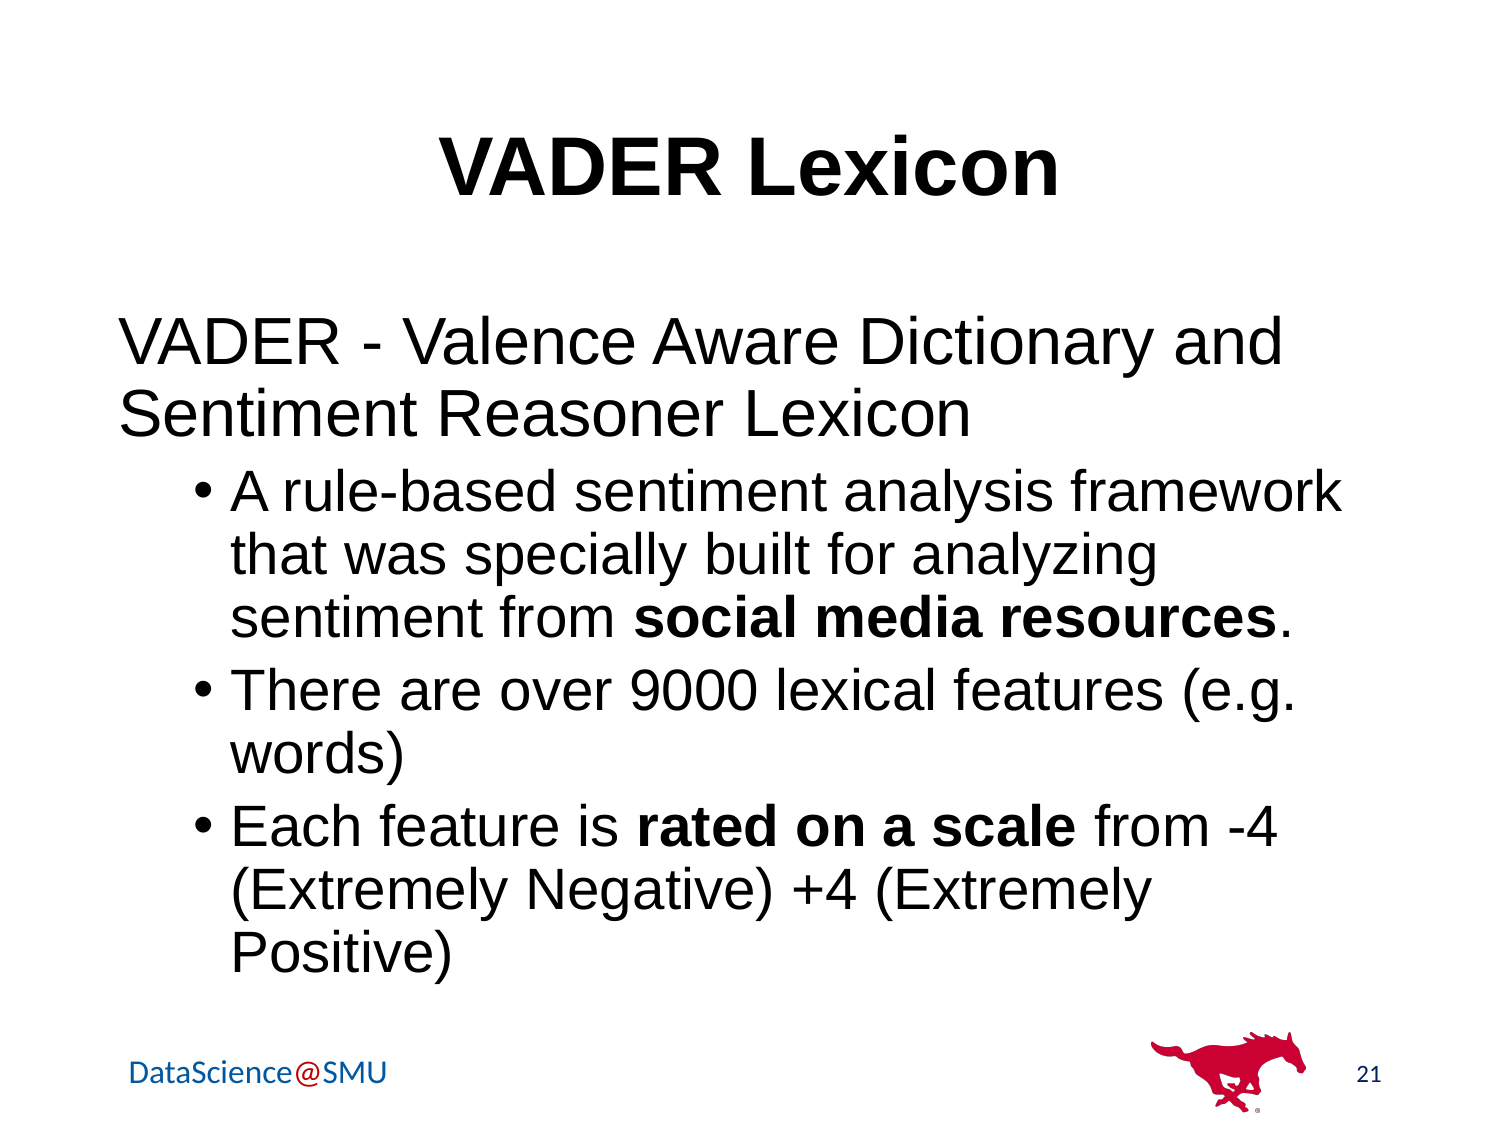

# VADER Lexicon
VADER - Valence Aware Dictionary and Sentiment Reasoner Lexicon
A rule-based sentiment analysis framework that was specially built for analyzing sentiment from social media resources.
There are over 9000 lexical features (e.g. words)
Each feature is rated on a scale from -4 (Extremely Negative) +4 (Extremely Positive)

21